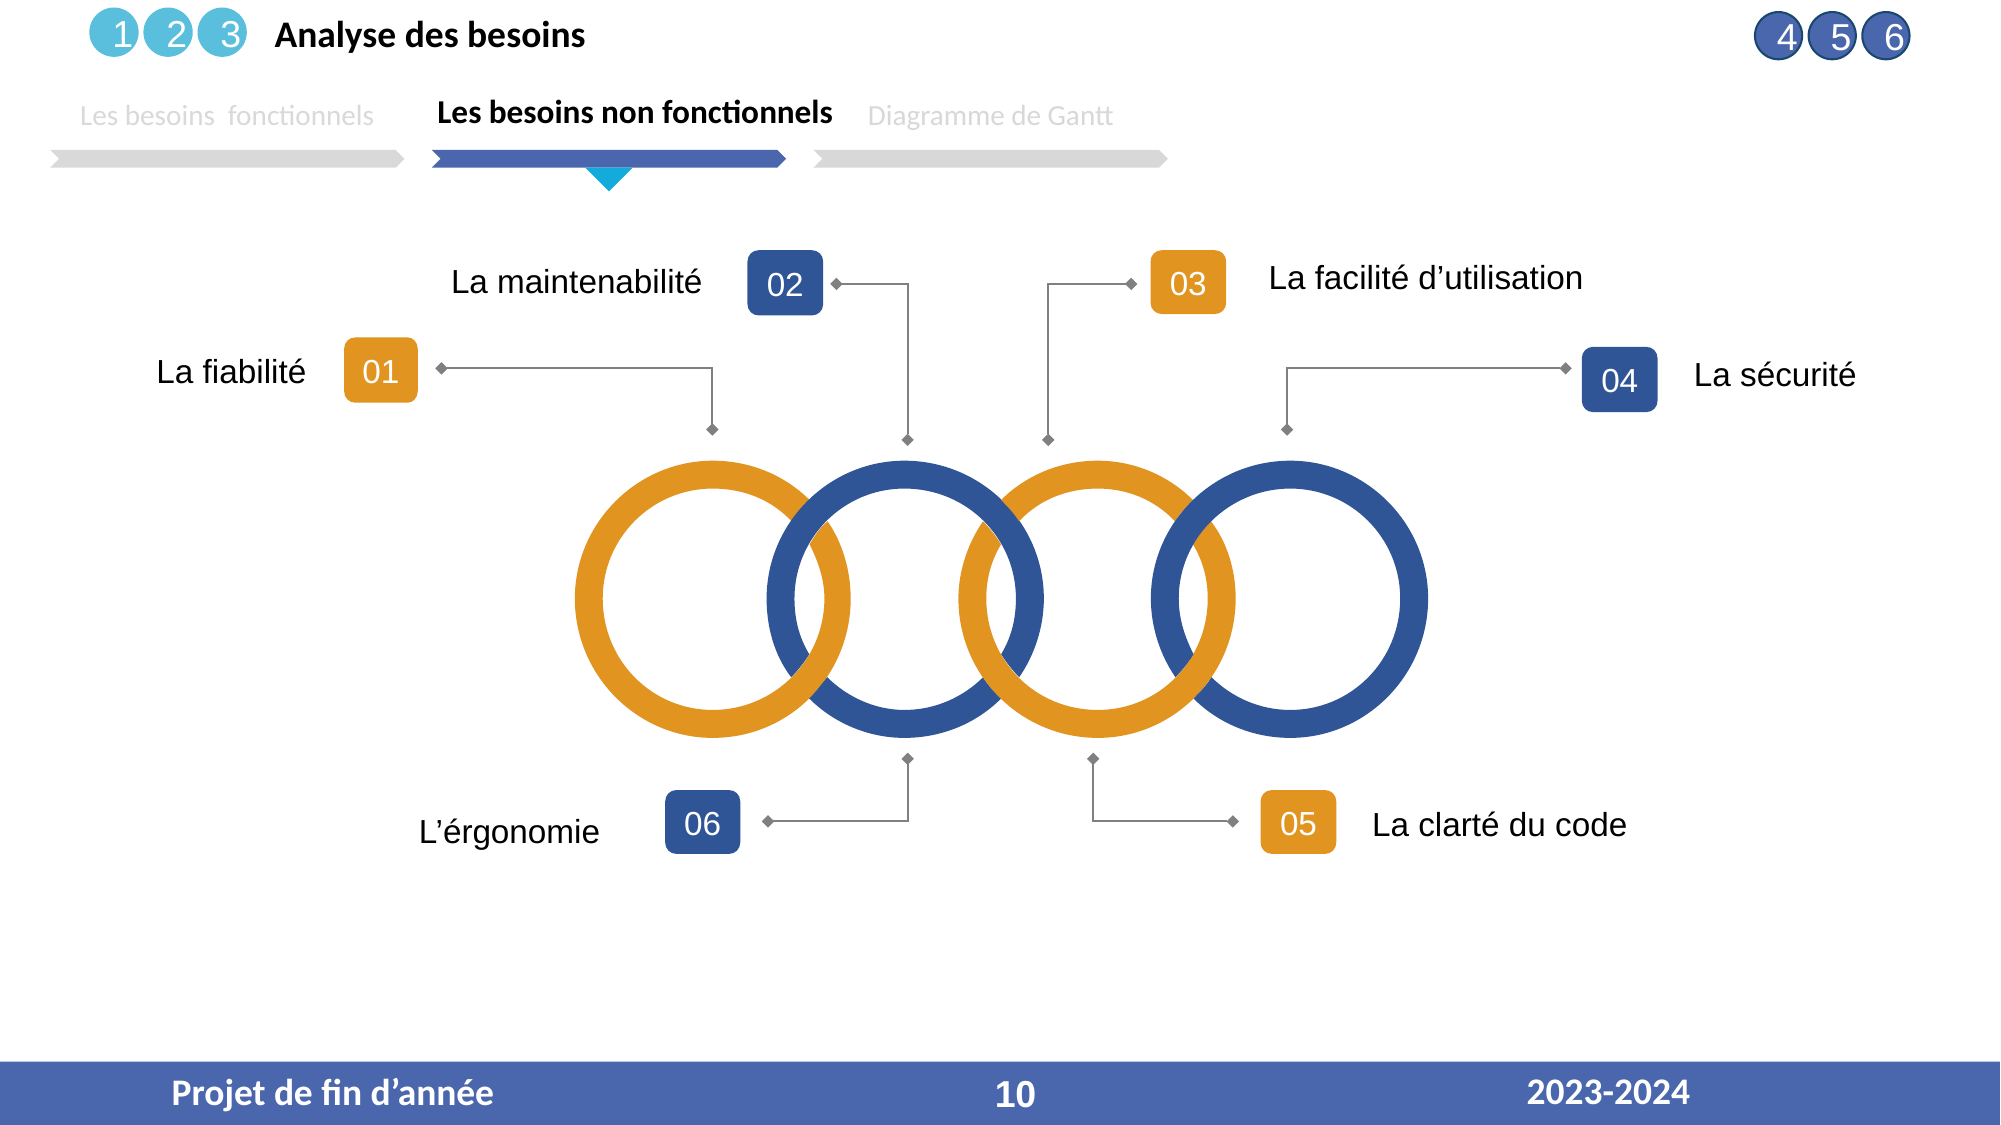

Analyse des besoins
1
2
3
4
5
6
Les besoins non fonctionnels
Les besoins  fonctionnels
Diagramme de Gantt

02
03
La facilité d’utilisation

La maintenabilité

01
04
La fiabilité
La sécurité

06
05
La clarté du code
L’érgonomie

10
2023-2024
Projet de fin d’année